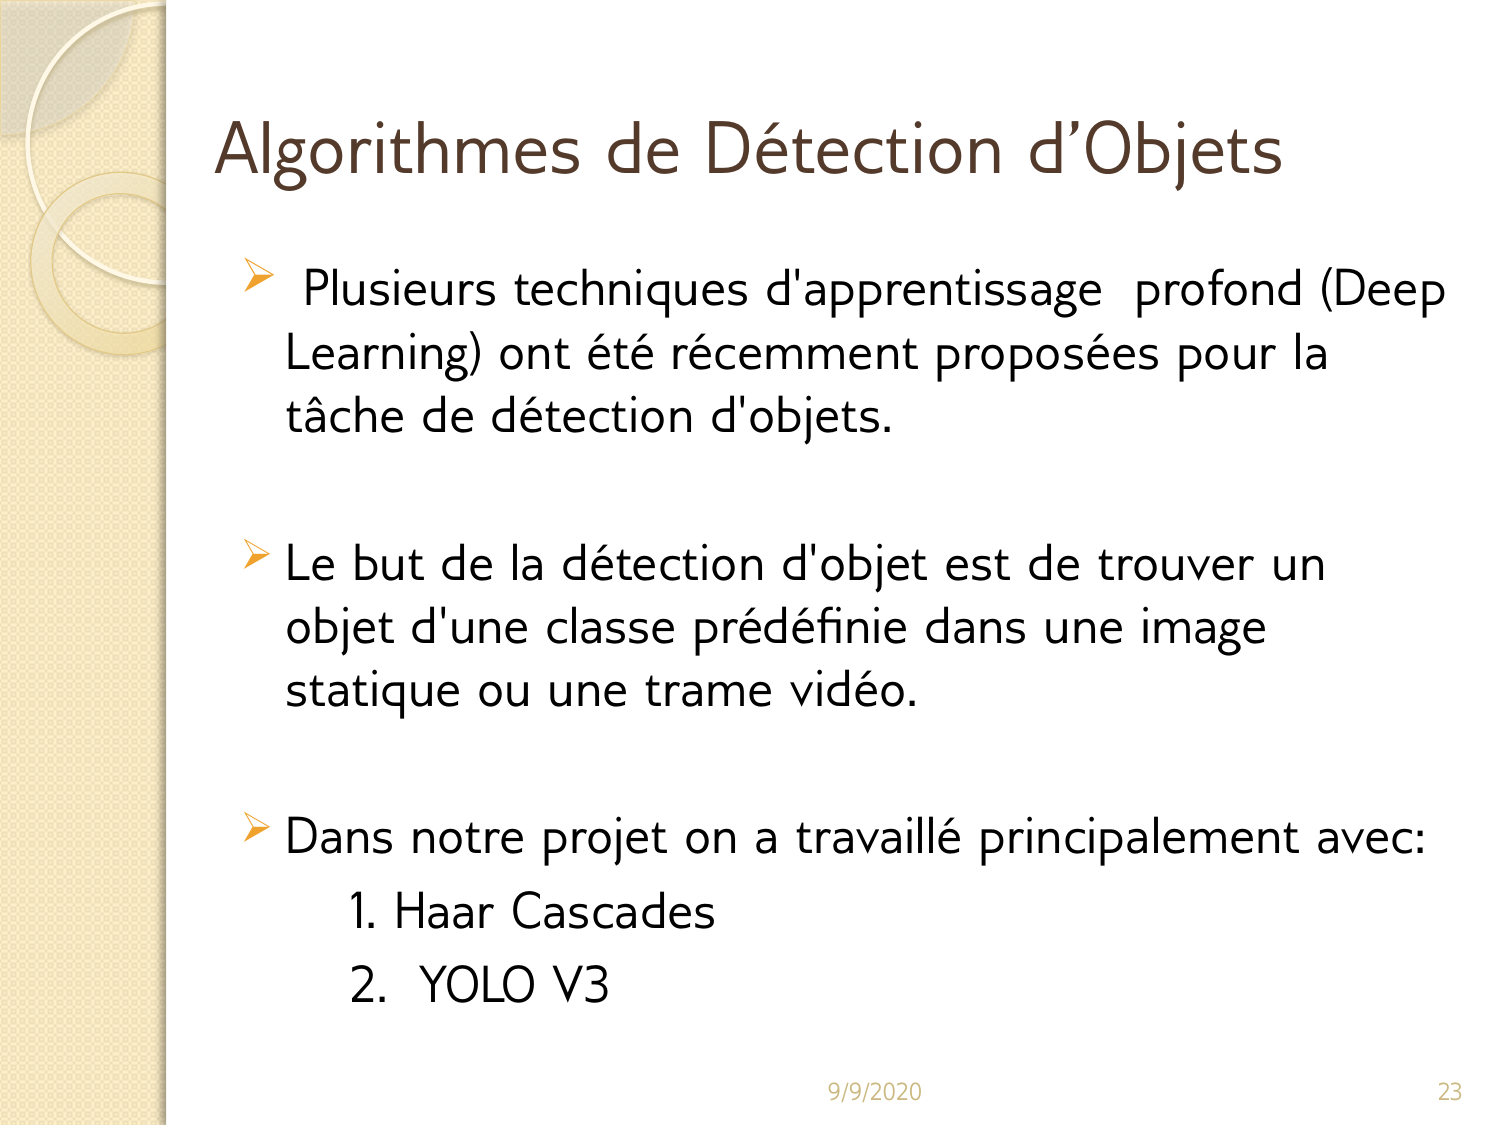

# Algorithmes de Détection d’Objets
 Plusieurs techniques d'apprentissage  profond (Deep Learning) ont été récemment proposées pour la tâche de détection d'objets.

Le but de la détection d'objet est de trouver un objet d'une classe prédéfinie dans une image statique ou une trame vidéo.

Dans notre projet on a travaillé principalement avec:
       1. Haar Cascades
       2.  YOLO V3

9/9/2020
23